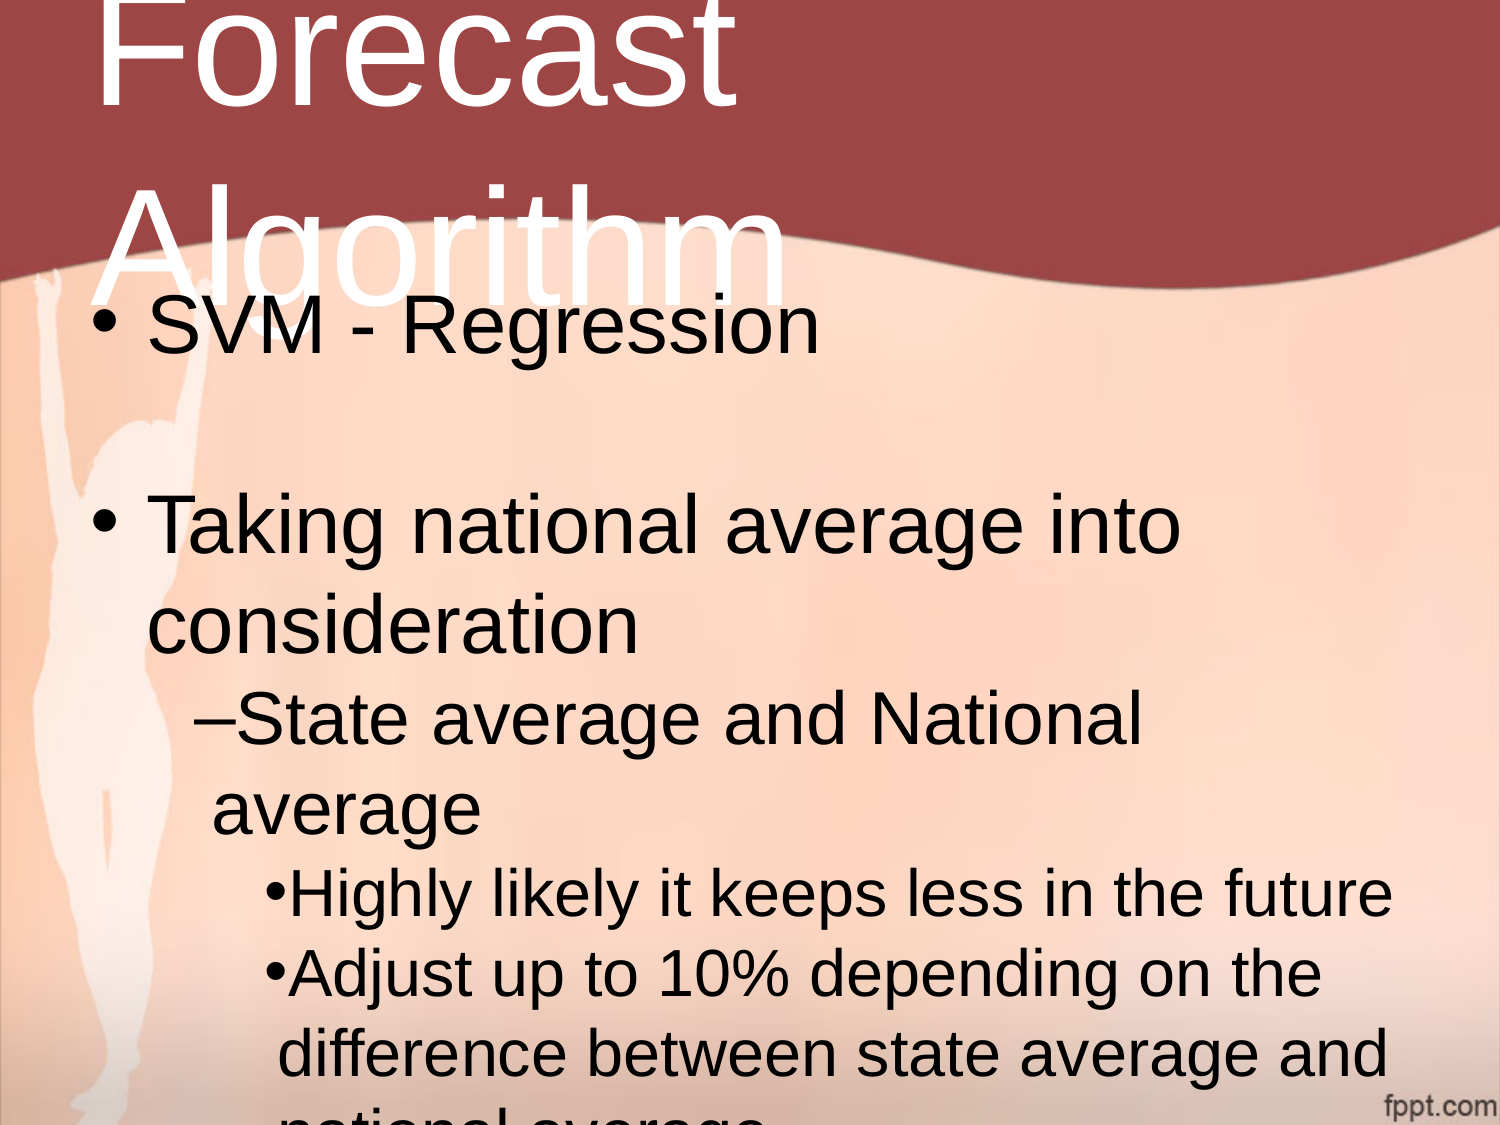

# Forecast Algorithm
SVM - Regression

Taking national average into consideration
State average and National average
Highly likely it keeps less in the future
Adjust up to 10% depending on the difference between state average and national average